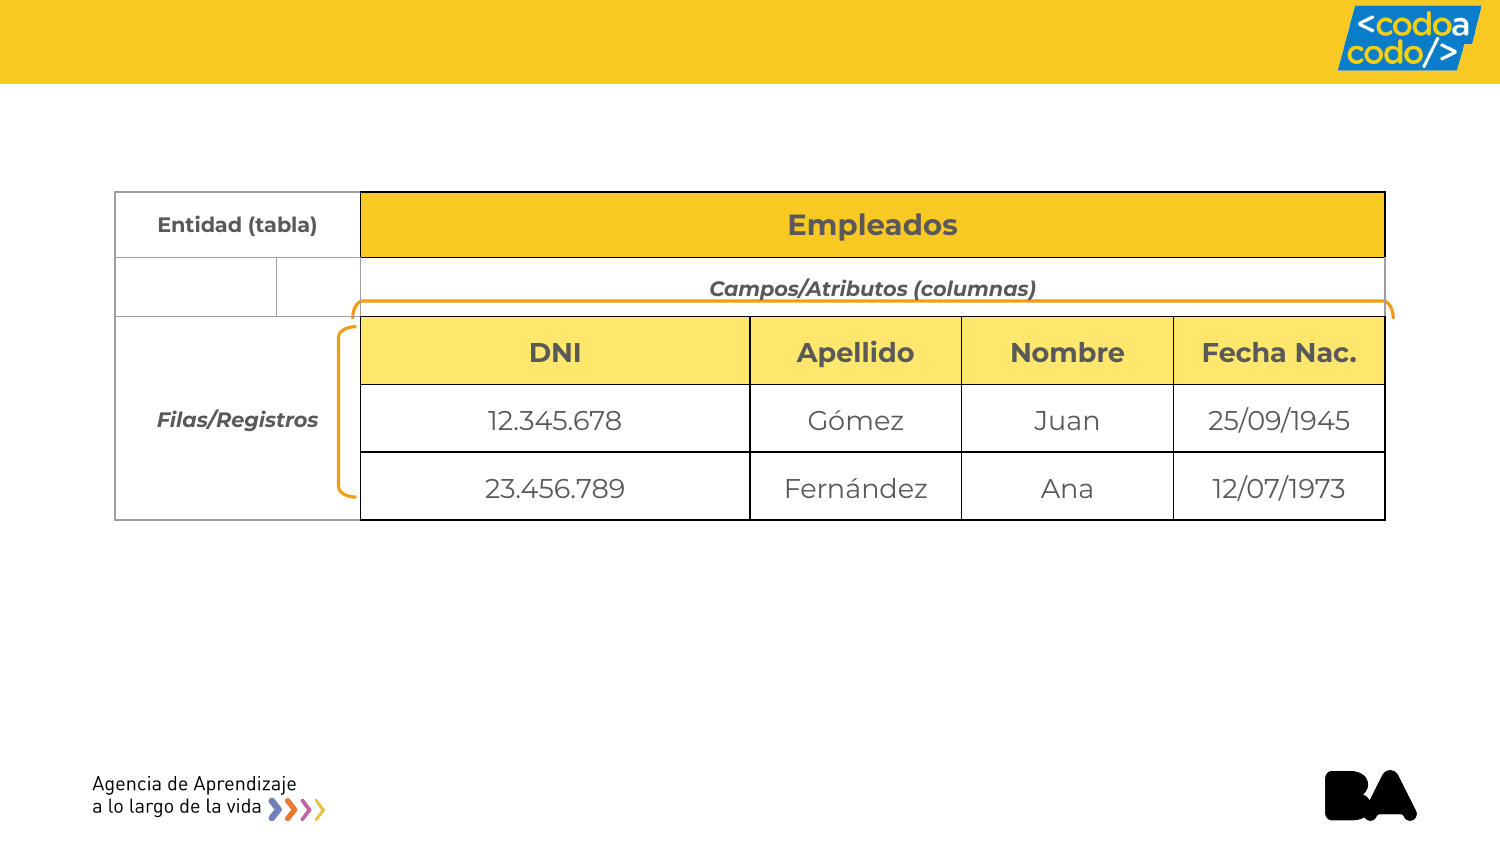

| Entidad (tabla) |  | Empleados |  |  |  |
| --- | --- | --- | --- | --- | --- |
|  |  | Campos/Atributos (columnas) |  |  |  |
| Filas/Registros |  | DNI | Apellido | Nombre | Fecha Nac. |
|  |  | 12.345.678 | Gómez | Juan | 25/09/1945 |
|  |  | 23.456.789 | Fernández | Ana | 12/07/1973 |